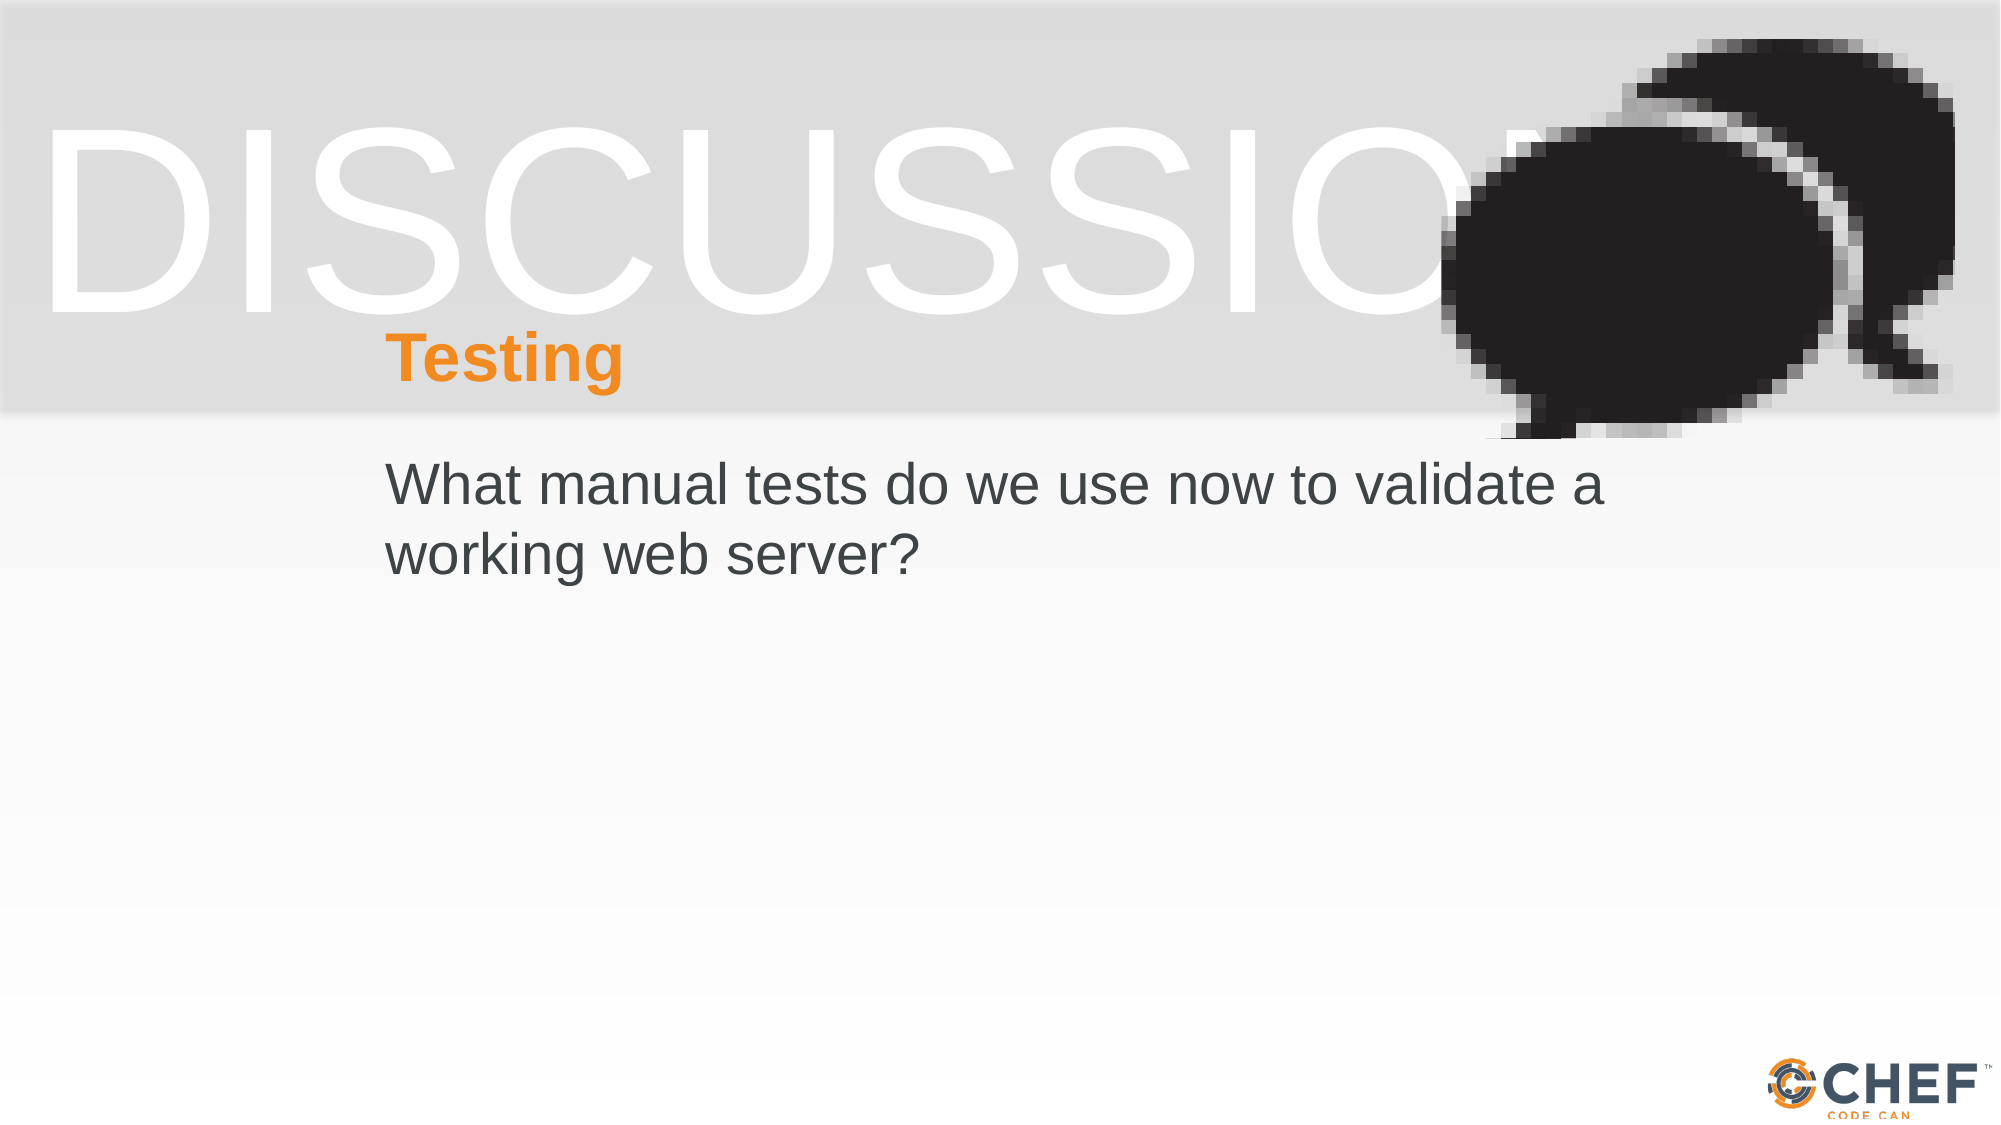

# Testing
What manual tests do we use now to validate a working web server?